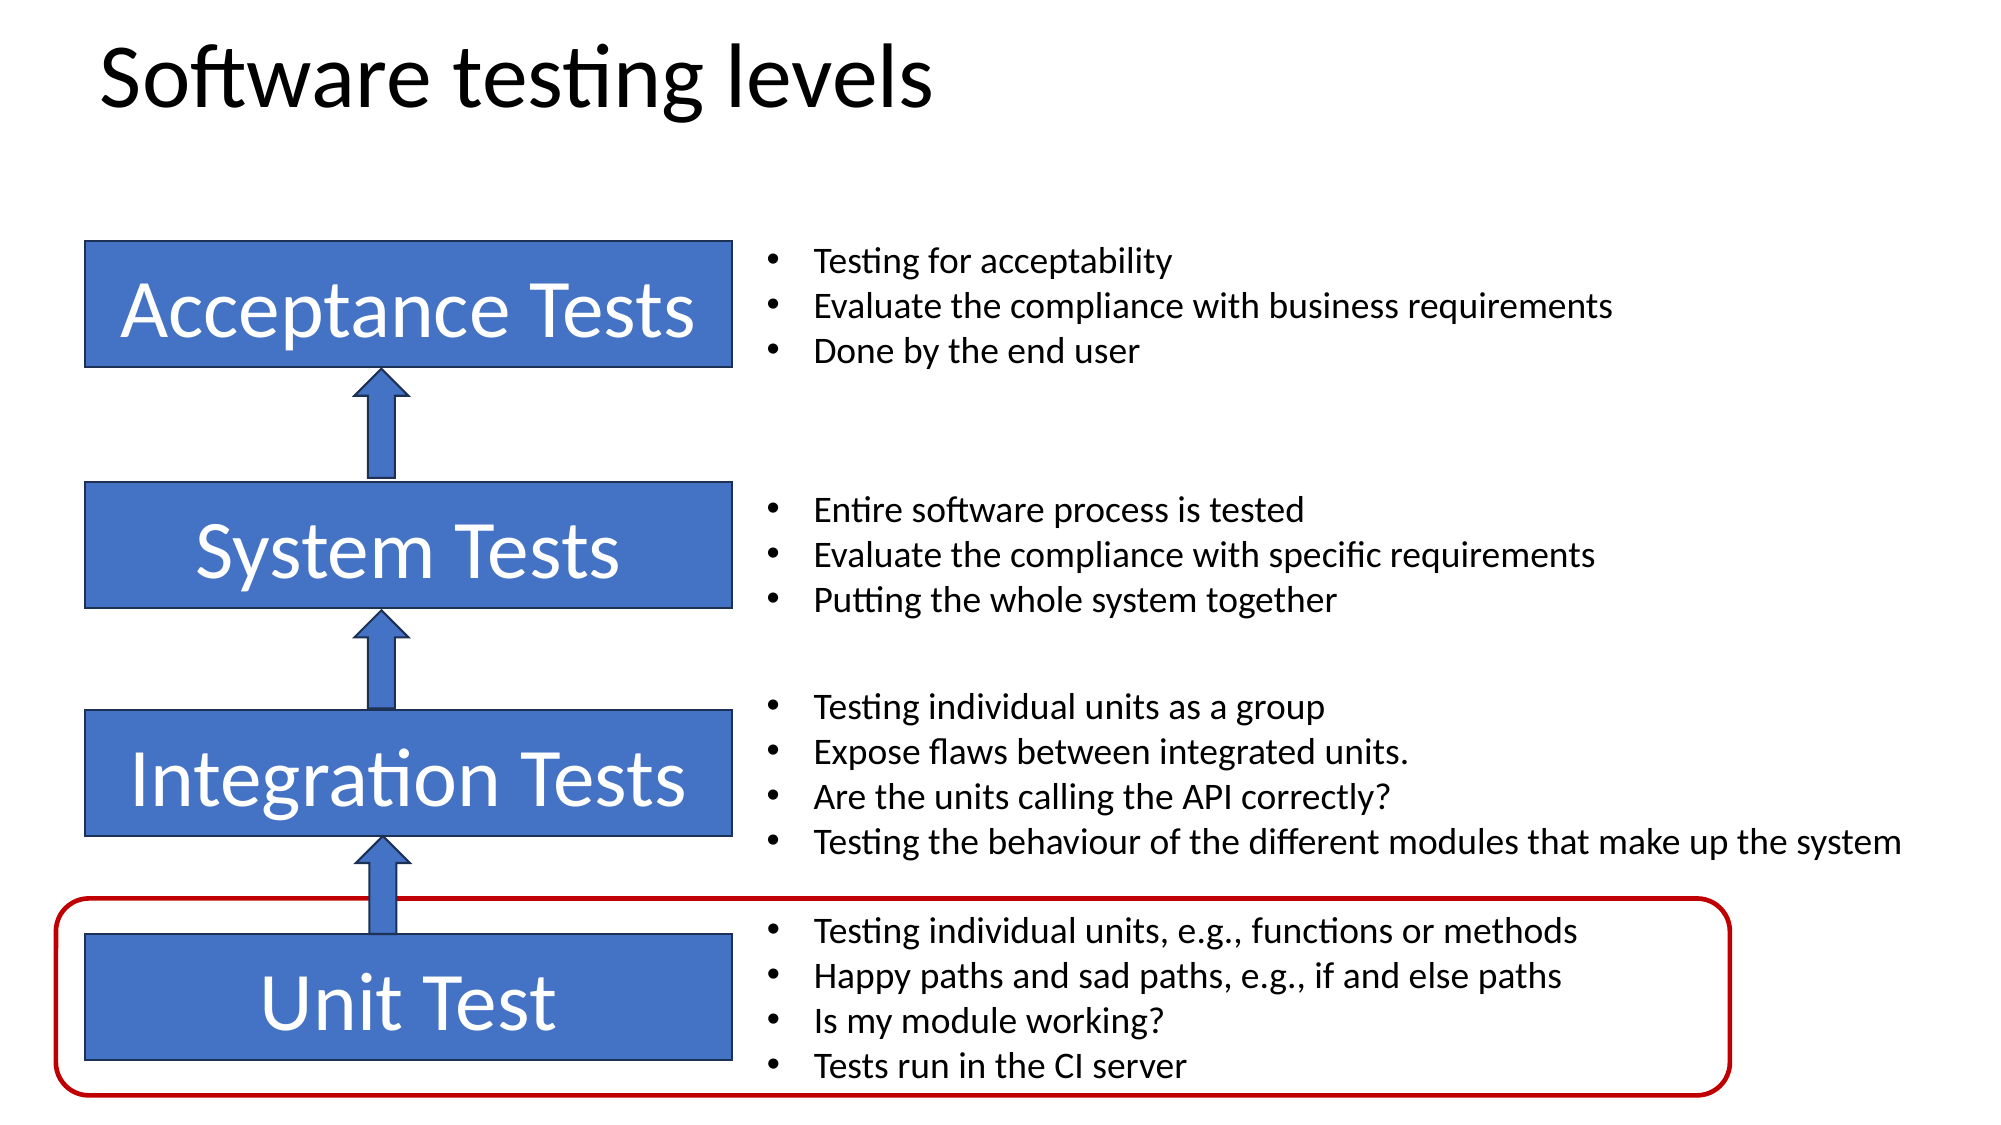

# Software testing levels
Testing for acceptability
Evaluate the compliance with business requirements
Done by the end user
Acceptance Tests

Entire software process is tested
Evaluate the compliance with specific requirements
Putting the whole system together
System Tests

Testing individual units as a group
Expose flaws between integrated units.
Are the units calling the API correctly?
Testing the behaviour of the different modules that make up the system
Integration Tests

Testing individual units, e.g., functions or methods
Happy paths and sad paths, e.g., if and else paths
Is my module working?
Tests run in the CI server
Unit Test